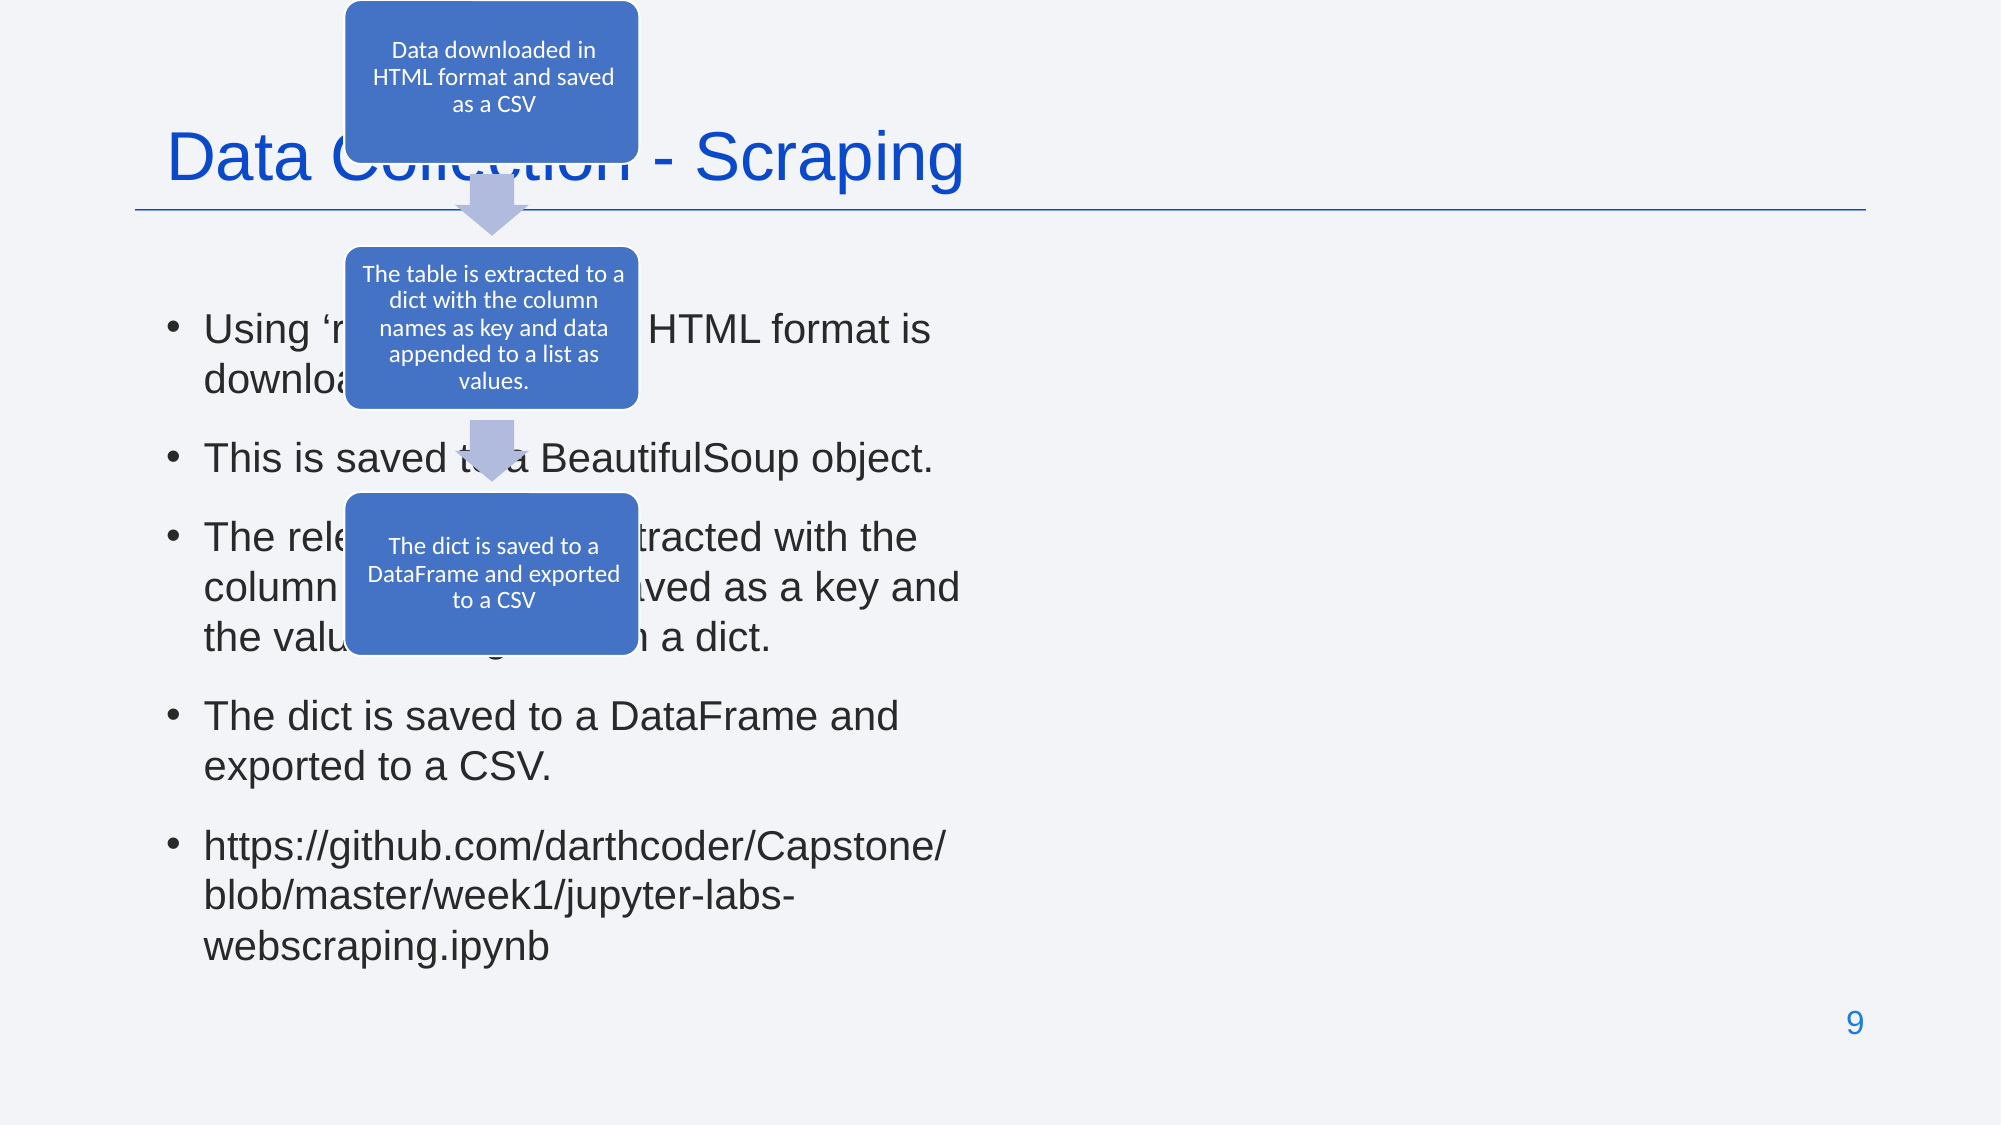

Data Collection - Scraping
Data downloaded in HTML format and saved as a CSV

The table is extracted to a dict with the column names as key and data appended to a list as values.

The dict is saved to a DataFrame and exported to a CSV
Using ‘requests’ data in HTML format is downloaded.
This is saved to a BeautifulSoup object.
The relevant table is extracted with the column names being saved as a key and the values being a list in a dict.
The dict is saved to a DataFrame and exported to a CSV.
https://github.com/darthcoder/Capstone/blob/master/week1/jupyter-labs-webscraping.ipynb
9